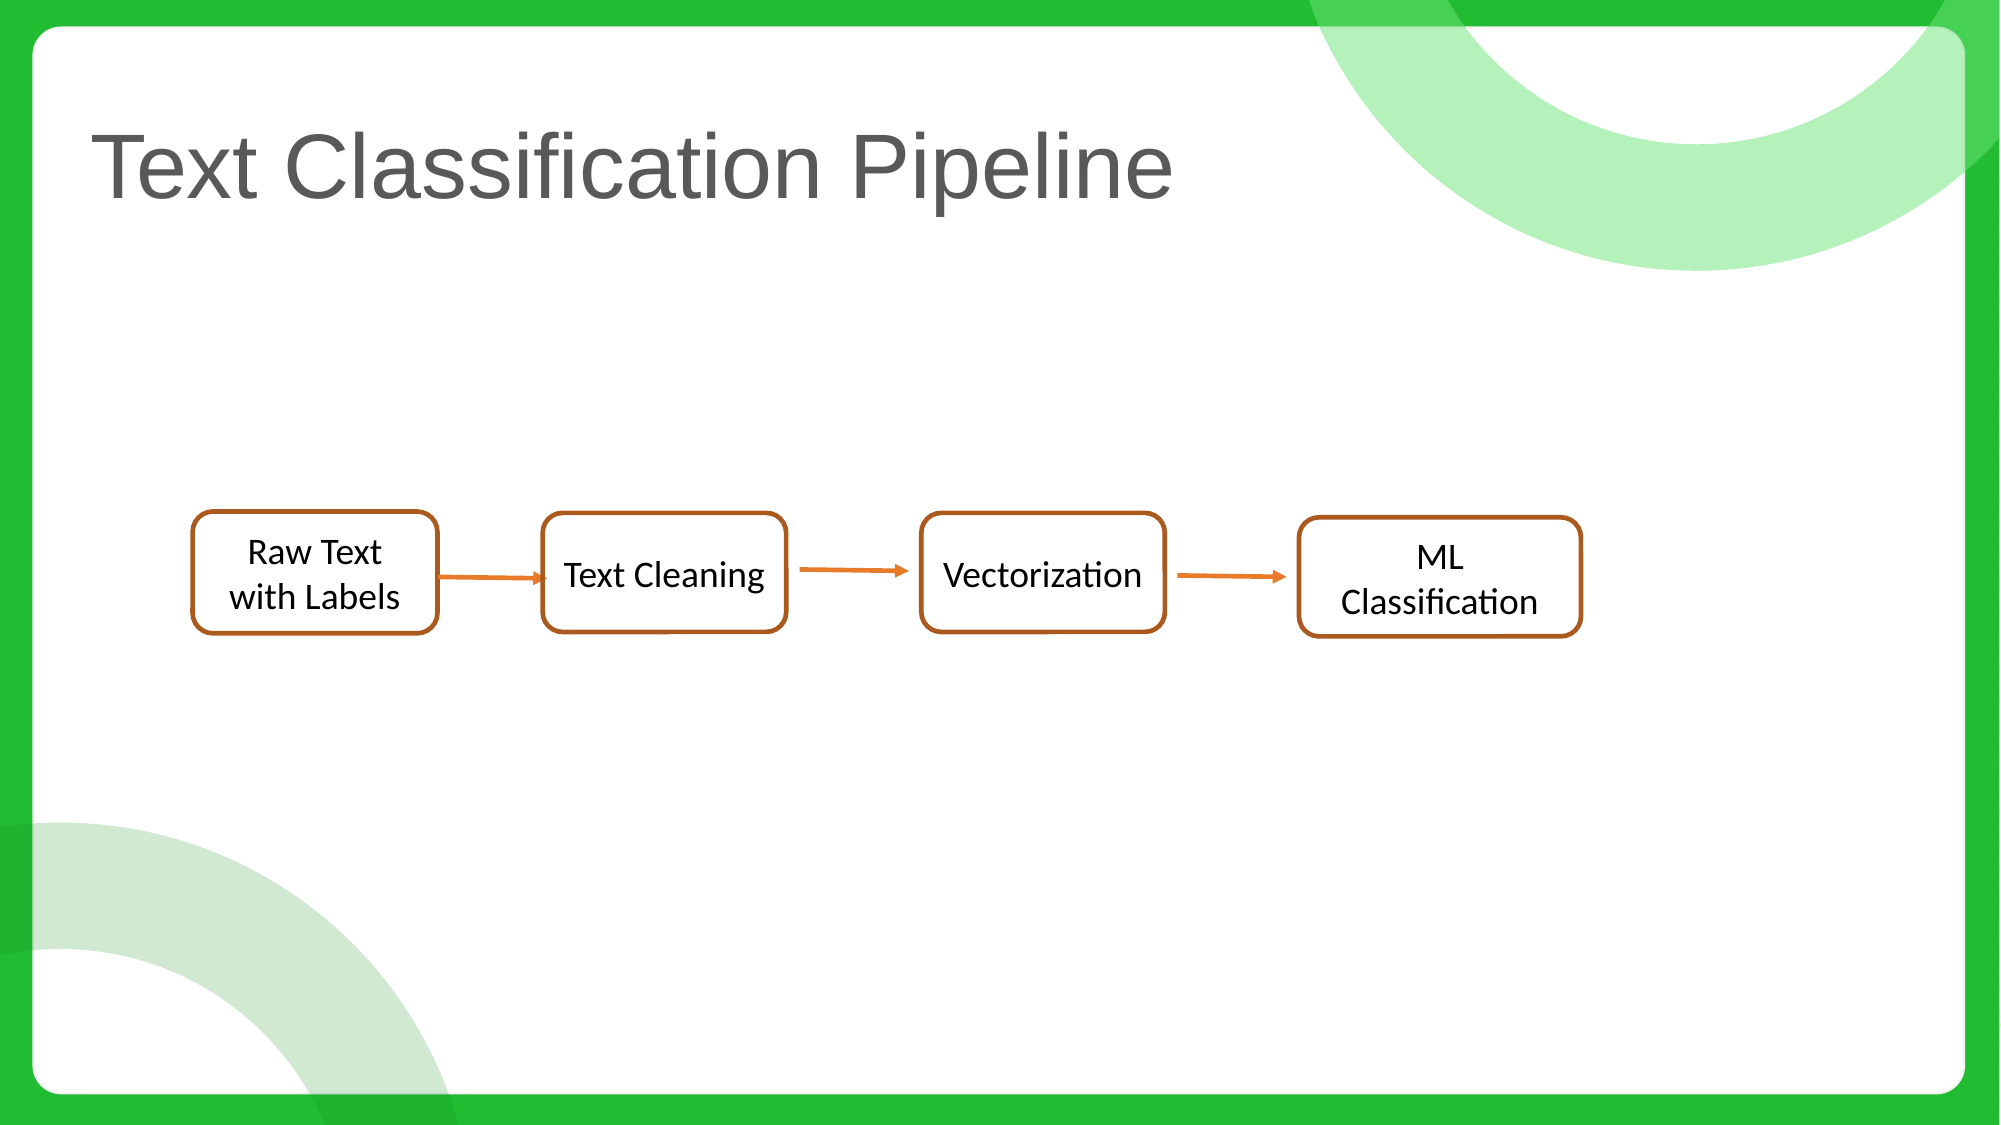

# Text Classification Pipeline
Raw Text with Labels
Vectorization
Text Cleaning
ML Classification